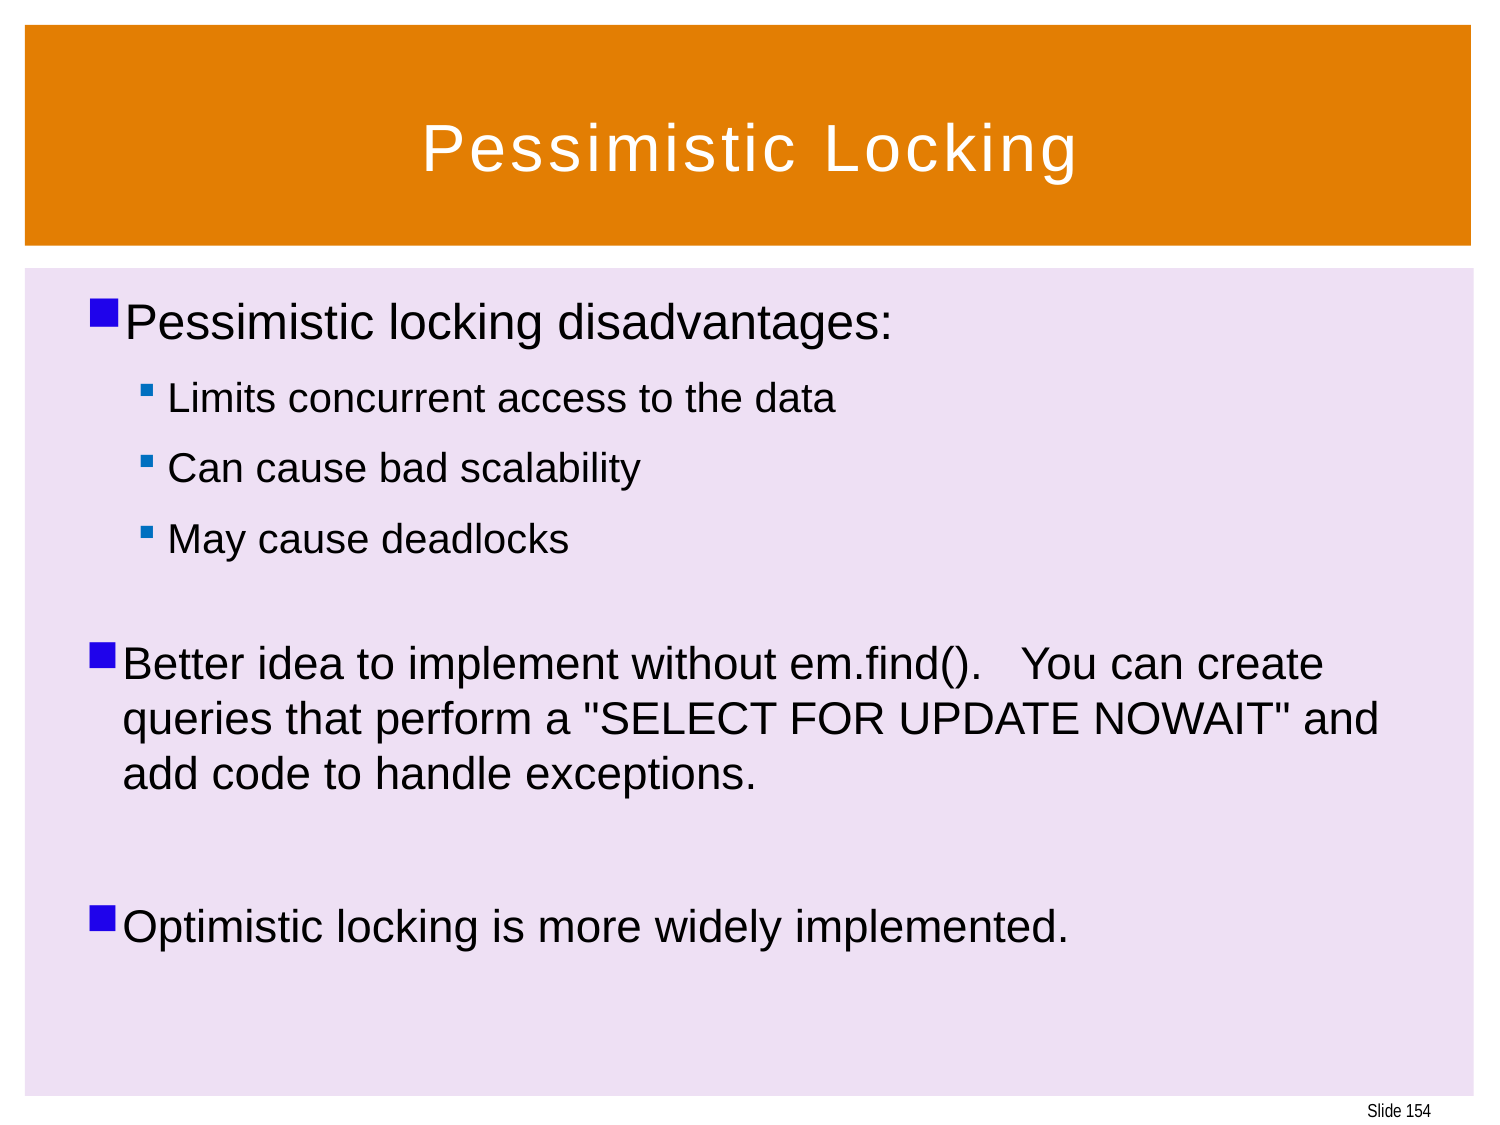

154
# Pessimistic Locking
Pessimistic locking disadvantages:
Limits concurrent access to the data
Can cause bad scalability
May cause deadlocks
Better idea to implement without em.find().   You can create queries that perform a "SELECT FOR UPDATE NOWAIT" and add code to handle exceptions.

Optimistic locking is more widely implemented.